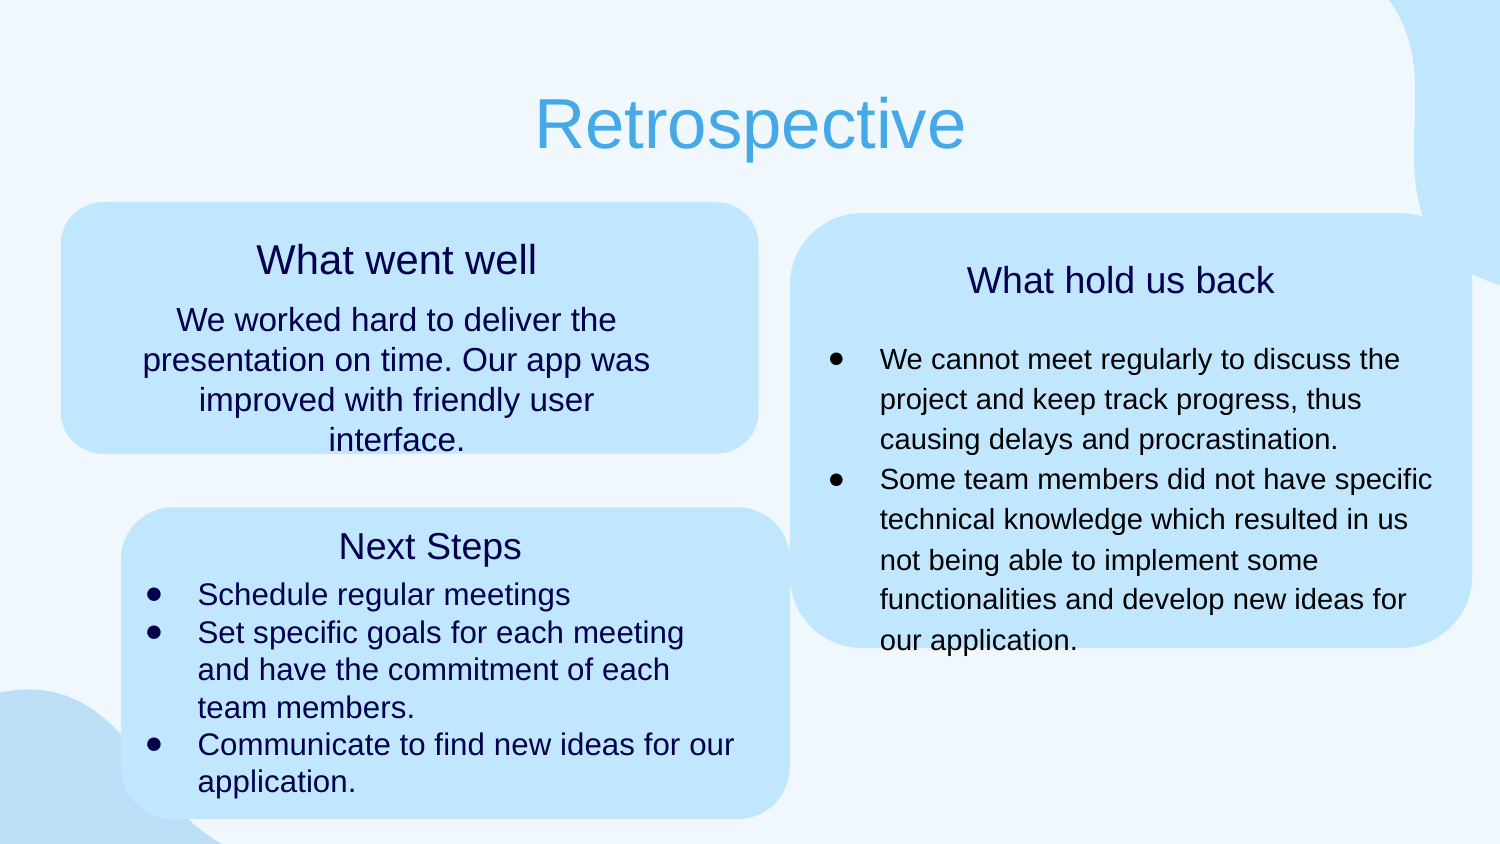

# Retrospective

What went well
What hold us back
We worked hard to deliver the presentation on time. Our app was improved with friendly user interface.
We cannot meet regularly to discuss the project and keep track progress, thus causing delays and procrastination.
Some team members did not have specific technical knowledge which resulted in us not being able to implement some functionalities and develop new ideas for our application.

Next Steps

Schedule regular meetings
Set specific goals for each meeting and have the commitment of each team members.
Communicate to find new ideas for our application.